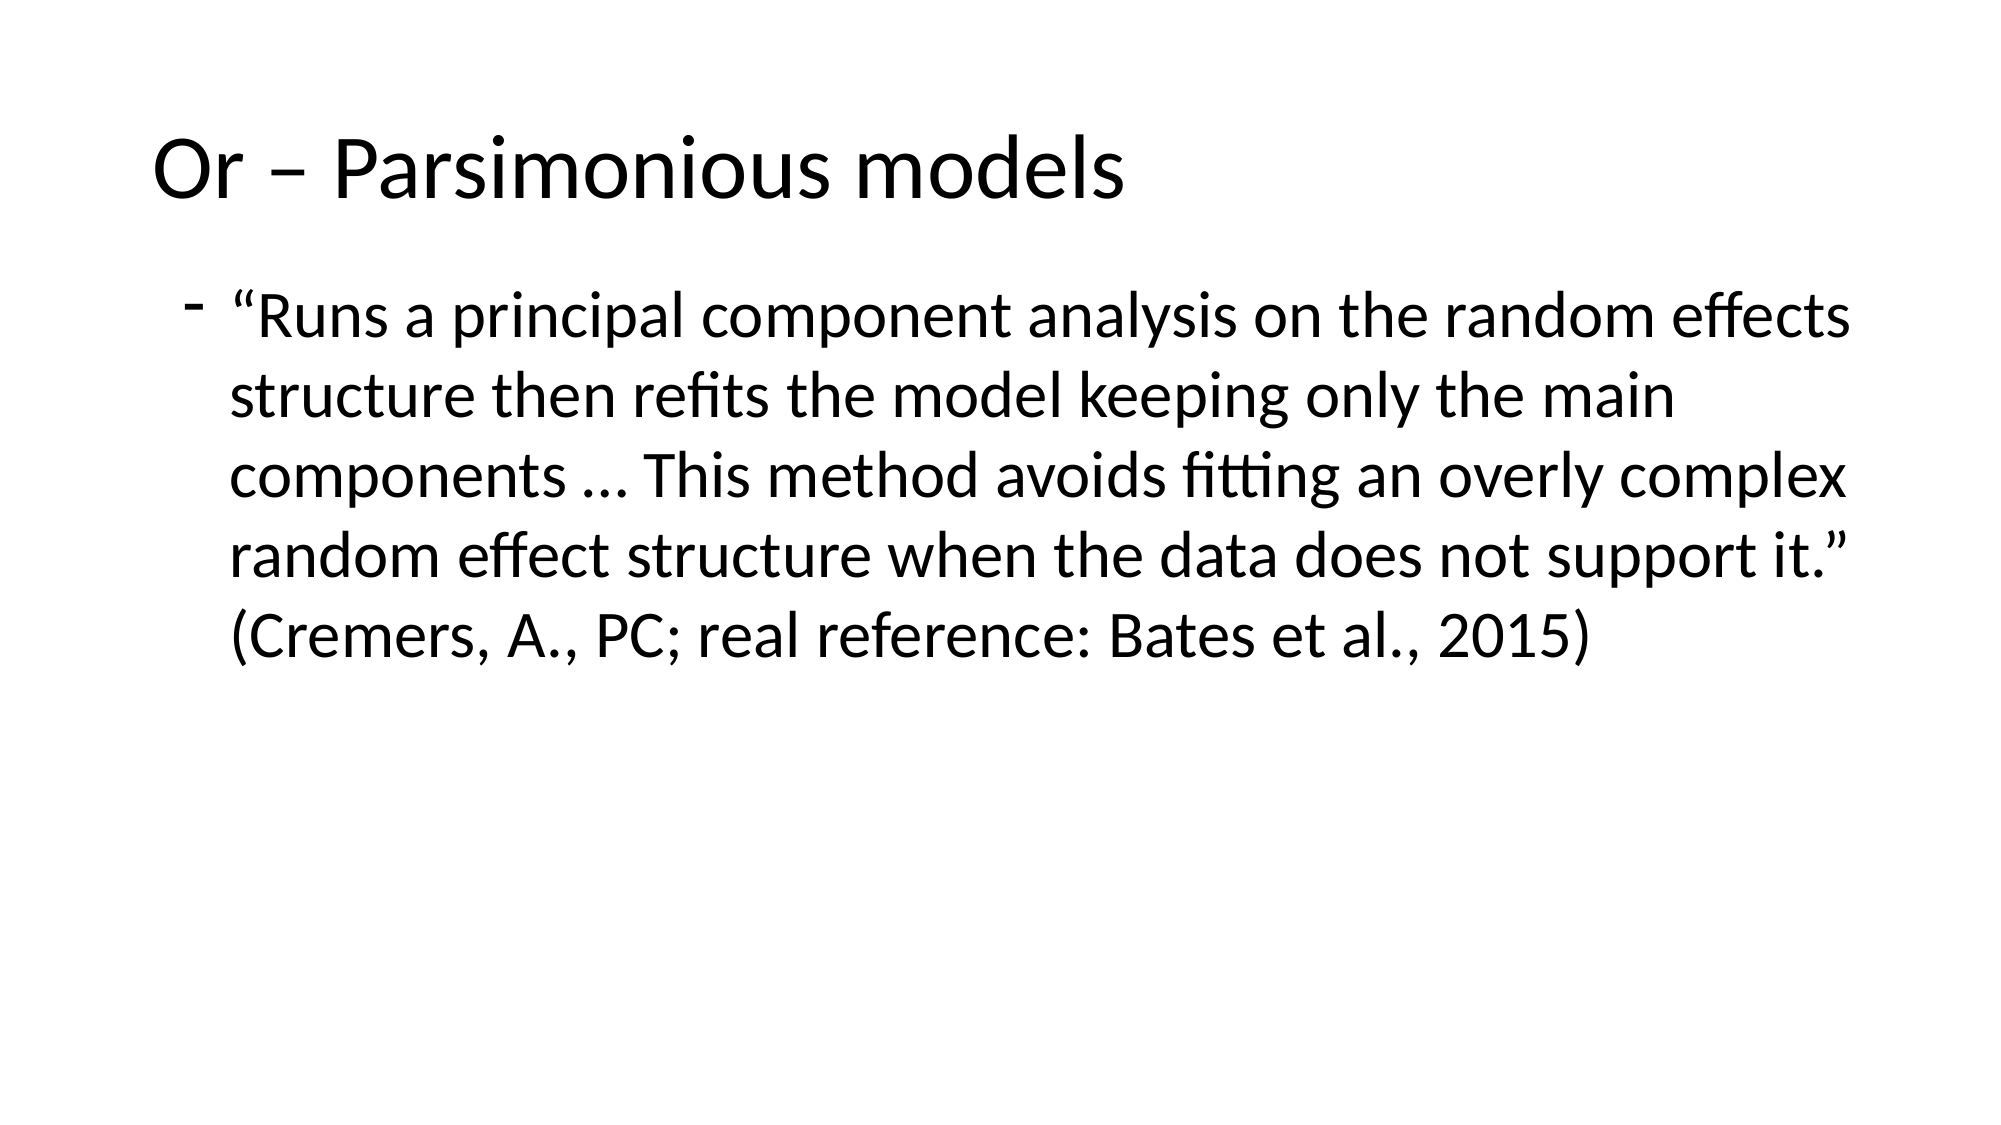

# Or – Parsimonious models
“Runs a principal component analysis on the random effects structure then refits the model keeping only the main components … This method avoids fitting an overly complex random effect structure when the data does not support it.” (Cremers, A., PC; real reference: Bates et al., 2015)